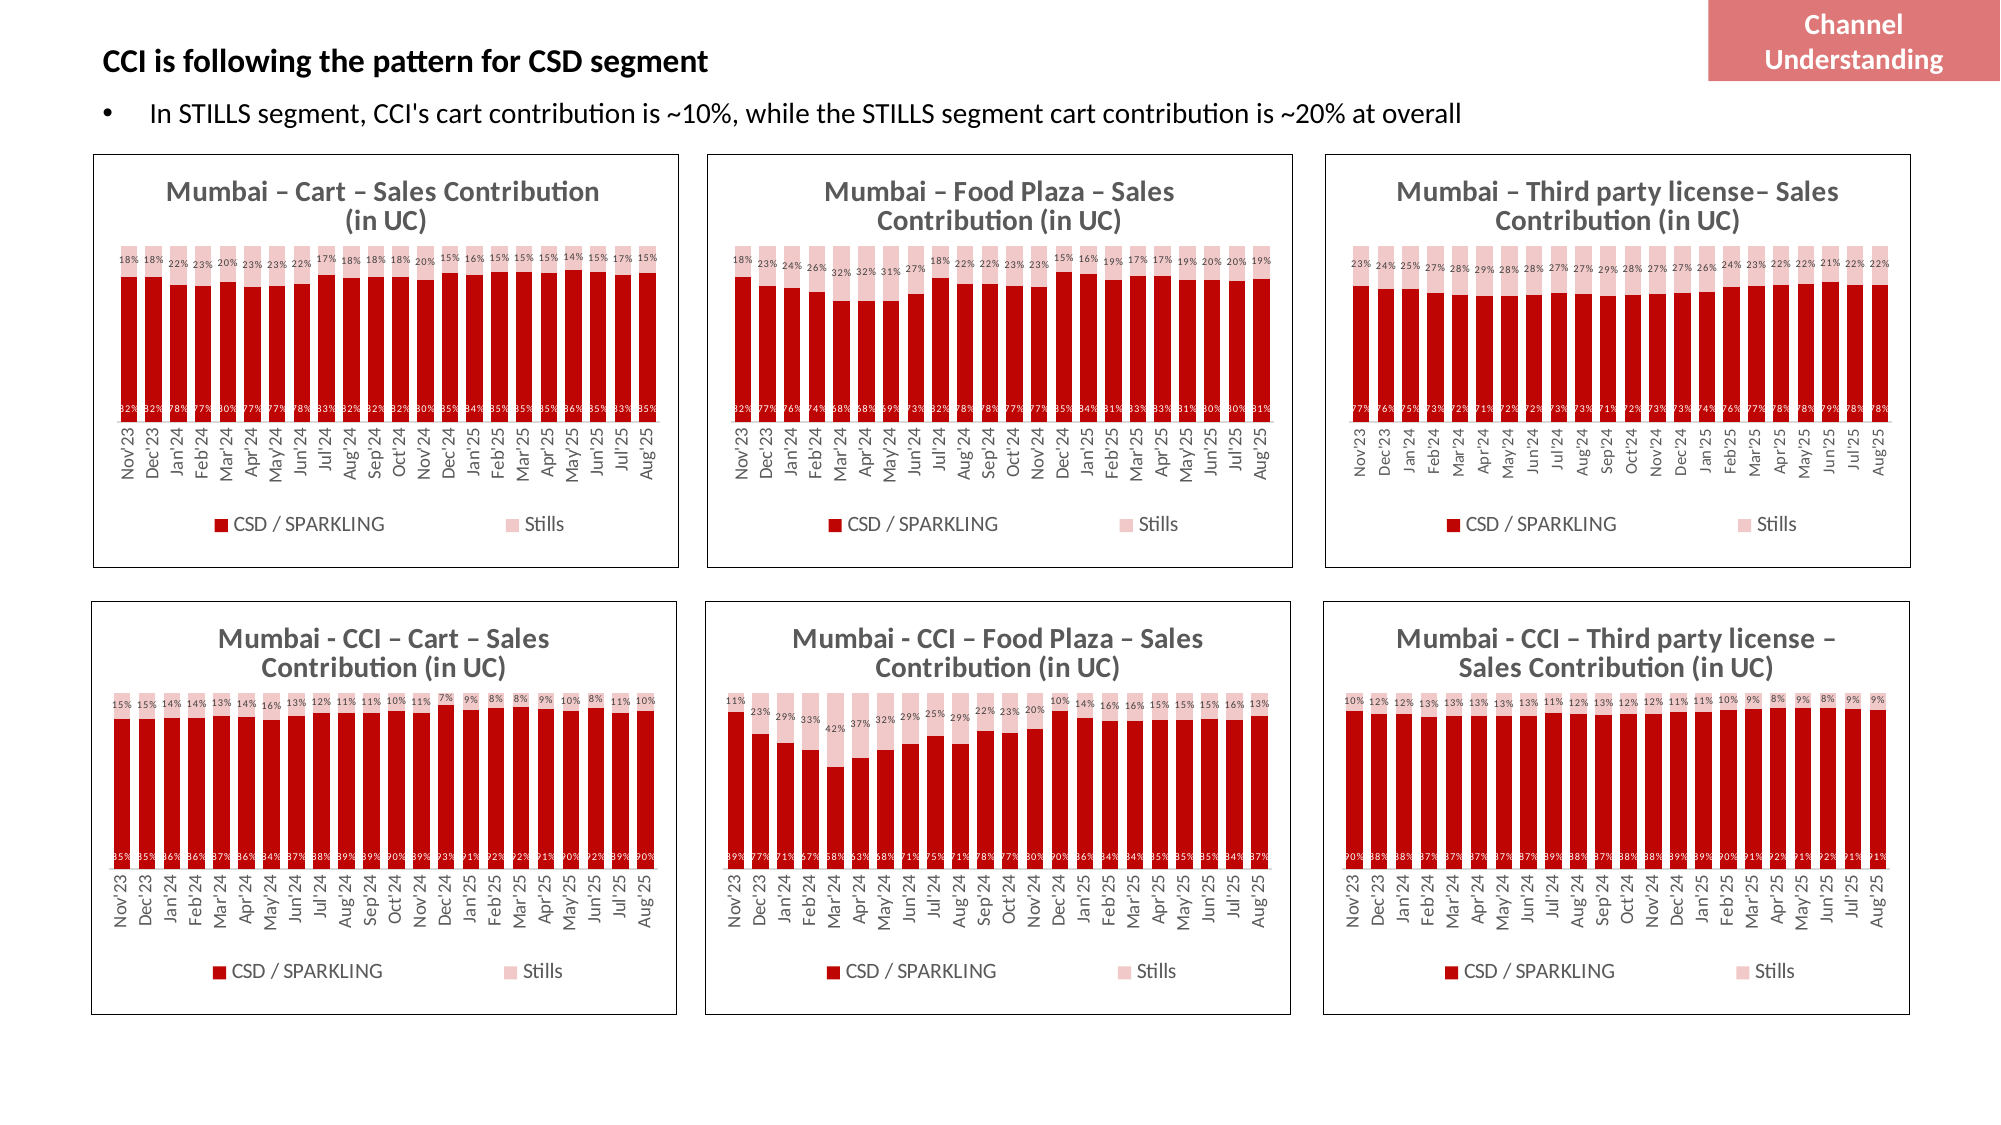

Channel Understanding
# CCI is following the pattern for CSD segment
In STILLS segment, CCI's cart contribution is ~10%, while the STILLS segment cart contribution is ~20% at overall

### Chart: Mumbai – Cart – Sales Contribution
(in UC)

| Category | CSD / SPARKLING | Stills |
|---|---|---|
|  Nov'23 | 0.8217607596577651 | 0.17823924034223487 |
|  Dec'23 | 0.8217435008037297 | 0.17825649919627037 |
|  Jan'24 | 0.7751761241145674 | 0.2248238758854327 |
|  Feb'24 | 0.7720327188207888 | 0.22796728117921114 |
|  Mar'24 | 0.795375080572439 | 0.20462491942756095 |
|  Apr'24 | 0.7682633482078954 | 0.23173665179210462 |
|  May'24 | 0.7699861371428215 | 0.2300138628571784 |
|  Jun'24 | 0.7815136665068245 | 0.2184863334931756 |
|  Jul'24 | 0.8343798134076563 | 0.16562018659234365 |
|  Aug'24 | 0.8169688613719727 | 0.18303113862802736 |
|  Sep'24 | 0.822370951867882 | 0.17762904813211816 |
| Oct'24 | 0.8241726673642354 | 0.17582733263576455 |
| Nov'24 | 0.8046363418461173 | 0.1953636581538827 |
| Dec'24 | 0.846221409622141 | 0.153778590377859 |
| Jan'25 | 0.8352583573054353 | 0.16474164269456468 |
| Feb'25 | 0.8510408812411678 | 0.14895911875883214 |
| Mar'25 | 0.85277973550802 | 0.14722026449198 |
| Apr'25 | 0.8460554577244317 | 0.15394454227556825 |
| May'25 | 0.8629065549076375 | 0.1370934450923625 |
| Jun'25 | 0.8525899068746817 | 0.14741009312531836 |
| Jul'25 | 0.8320666319625195 | 0.16793336803748046 |
| Aug'25 | 0.8477803892940439 | 0.15221961070595616 |

### Chart: Mumbai – Food Plaza – Sales Contribution (in UC)

| Category | CSD / SPARKLING | Stills |
|---|---|---|
|  Nov'23 | 0.8234193766344264 | 0.17658062336557348 |
|  Dec'23 | 0.7733874293612136 | 0.2266125706387864 |
|  Jan'24 | 0.7570433689503456 | 0.24295663104965434 |
|  Feb'24 | 0.7395182035852793 | 0.2604817964147206 |
|  Mar'24 | 0.6834713478910716 | 0.3165286521089285 |
|  Apr'24 | 0.6843011085117988 | 0.31569889148820124 |
|  May'24 | 0.6878388913612293 | 0.31216110863877067 |
|  Jun'24 | 0.7263216243016478 | 0.27367837569835207 |
|  Jul'24 | 0.8182410968913967 | 0.18175890310860324 |
|  Aug'24 | 0.7820057959181481 | 0.21799420408185188 |
|  Sep'24 | 0.7808647527539391 | 0.2191352472460609 |
| Oct'24 | 0.7687791339002954 | 0.23122086609970466 |
| Nov'24 | 0.7682399123894277 | 0.2317600876105723 |
| Dec'24 | 0.8486548152739942 | 0.15134518472600583 |
| Jan'25 | 0.8389910056667775 | 0.16100899433322244 |
| Feb'25 | 0.8059013500507898 | 0.1940986499492102 |
| Mar'25 | 0.8253231935366286 | 0.17467680646337141 |
| Apr'25 | 0.8279139697003913 | 0.17208603029960867 |
| May'25 | 0.8062167497875135 | 0.19378325021248655 |
| Jun'25 | 0.8043490398661988 | 0.1956509601338012 |
| Jul'25 | 0.8013191659697353 | 0.1986808340302647 |
| Aug'25 | 0.8134464635894774 | 0.18655353641052264 |

### Chart: Mumbai – Third party license– Sales Contribution (in UC)

| Category | CSD / SPARKLING | Stills |
|---|---|---|
|  Nov'23 | 0.7735259878276357 | 0.2264740121723643 |
|  Dec'23 | 0.7554314580092714 | 0.24456854199072867 |
|  Jan'24 | 0.7543304801647109 | 0.24566951983528898 |
|  Feb'24 | 0.7319432475208014 | 0.26805675247919863 |
|  Mar'24 | 0.7228188233645352 | 0.2771811766354648 |
|  Apr'24 | 0.712903933409221 | 0.2870960665907791 |
|  May'24 | 0.7156782582960344 | 0.2843217417039656 |
|  Jun'24 | 0.7177368105692192 | 0.2822631894307808 |
|  Jul'24 | 0.7303273656254258 | 0.26967263437457417 |
|  Aug'24 | 0.7260439485201686 | 0.2739560514798313 |
|  Sep'24 | 0.7145864614394712 | 0.28541353856052887 |
| Oct'24 | 0.7217813779948683 | 0.27821862200513164 |
| Nov'24 | 0.7277169181188518 | 0.2722830818811482 |
| Dec'24 | 0.7296264383085815 | 0.2703735616914185 |
| Jan'25 | 0.7396118813351202 | 0.2603881186648798 |
| Feb'25 | 0.7645619045243515 | 0.23543809547564856 |
| Mar'25 | 0.7724503358905798 | 0.22754966410942015 |
| Apr'25 | 0.7783584199937295 | 0.22164158000627057 |
| May'25 | 0.7843135466351044 | 0.21568645336489545 |
| Jun'25 | 0.7946018726899987 | 0.20539812731000132 |
| Jul'25 | 0.7759947439608927 | 0.22400525603910731 |
| Aug'25 | 0.777087050259926 | 0.22291294974007397 |

### Chart: Mumbai - CCI – Cart – Sales Contribution (in UC)

| Category | CSD / SPARKLING | Stills |
|---|---|---|
|  Nov'23 | 0.8547940459985032 | 0.14520595400149675 |
|  Dec'23 | 0.8540094163365965 | 0.14599058366340334 |
|  Jan'24 | 0.8569136123504777 | 0.14308638764952233 |
|  Feb'24 | 0.8579366526076271 | 0.14206334739237295 |
|  Mar'24 | 0.8711255879173848 | 0.12887441208261513 |
|  Apr'24 | 0.861112923217431 | 0.138887076782569 |
|  May'24 | 0.8440739373536426 | 0.15592606264635755 |
|  Jun'24 | 0.8712807054582976 | 0.1287192945417024 |
|  Jul'24 | 0.8847441415590628 | 0.11525585844093733 |
|  Aug'24 | 0.8851991115709391 | 0.1148008884290608 |
|  Sep'24 | 0.8879323461419533 | 0.11206765385804666 |
| Oct'24 | 0.8957258300068153 | 0.10427416999318469 |
| Nov'24 | 0.8856841766949126 | 0.11431582330508736 |
| Dec'24 | 0.929418343751501 | 0.07058165624849905 |
| Jan'25 | 0.9051813645041364 | 0.09481863549586363 |
| Feb'25 | 0.9171152306817787 | 0.08288476931822138 |
| Mar'25 | 0.9210656935327141 | 0.07893430646728607 |
| Apr'25 | 0.9080515980678038 | 0.09194840193219626 |
| May'25 | 0.9003279413390324 | 0.09967205866096764 |
| Jun'25 | 0.9168056094831327 | 0.08319439051686728 |
| Jul'25 | 0.8879480454309362 | 0.11205195456906385 |
| Aug'25 | 0.8986360364893885 | 0.10136396351061153 |

### Chart: Mumbai - CCI – Food Plaza – Sales Contribution (in UC)

| Category | CSD / SPARKLING | Stills |
|---|---|---|
|  Nov'23 | 0.8946905250806688 | 0.10530947491933118 |
|  Dec'23 | 0.7700172032440402 | 0.2299827967559597 |
|  Jan'24 | 0.714280422300426 | 0.285719577699574 |
|  Feb'24 | 0.674993916781572 | 0.32500608321842805 |
|  Mar'24 | 0.5810647764120352 | 0.41893522358796464 |
|  Apr'24 | 0.630719118015535 | 0.36928088198446507 |
|  May'24 | 0.6752694221268964 | 0.3247305778731035 |
|  Jun'24 | 0.7117133704017381 | 0.2882866295982619 |
|  Jul'24 | 0.7533610561589084 | 0.24663894384109172 |
|  Aug'24 | 0.7091019390208282 | 0.2908980609791718 |
|  Sep'24 | 0.7819332332778973 | 0.2180667667221028 |
| Oct'24 | 0.7742907976672926 | 0.2257092023327073 |
| Nov'24 | 0.7955752856415108 | 0.20442471435848922 |
| Dec'24 | 0.8983737000069798 | 0.10162629999302017 |
| Jan'25 | 0.8565398820087294 | 0.14346011799127054 |
| Feb'25 | 0.8420036805960771 | 0.15799631940392295 |
| Mar'25 | 0.8407357372960615 | 0.15926426270393848 |
| Apr'25 | 0.8467771588881777 | 0.1532228411118223 |
| May'25 | 0.8453975879745426 | 0.15460241202545752 |
| Jun'25 | 0.8531516970676518 | 0.14684830293234816 |
| Jul'25 | 0.8449415938990392 | 0.1550584061009608 |
| Aug'25 | 0.8666202011293971 | 0.13337979887060297 |

### Chart: Mumbai - CCI – Third party license – Sales Contribution (in UC)

| Category | CSD / SPARKLING | Stills |
|---|---|---|
|  Nov'23 | 0.8989721680464288 | 0.1010278319535712 |
|  Dec'23 | 0.8825315678755962 | 0.11746843212440379 |
|  Jan'24 | 0.8791957215642441 | 0.12080427843575588 |
|  Feb'24 | 0.8660573545468626 | 0.1339426454531374 |
|  Mar'24 | 0.868745208660509 | 0.13125479133949106 |
|  Apr'24 | 0.870658321070886 | 0.12934167892911394 |
|  May'24 | 0.8665902348279716 | 0.13340976517202838 |
|  Jun'24 | 0.8705234348233317 | 0.12947656517666828 |
|  Jul'24 | 0.8856287078418058 | 0.11437129215819418 |
|  Aug'24 | 0.8785153645139931 | 0.12148463548600688 |
|  Sep'24 | 0.8743129975500399 | 0.1256870024499602 |
| Oct'24 | 0.879954570146478 | 0.12004542985352196 |
| Nov'24 | 0.8833462195081332 | 0.1166537804918668 |
| Dec'24 | 0.8904035022268688 | 0.1095964977731312 |
| Jan'25 | 0.8940924440137874 | 0.1059075559862125 |
| Feb'25 | 0.901564801488239 | 0.09843519851176094 |
| Mar'25 | 0.908124363826668 | 0.09187563617333211 |
| Apr'25 | 0.9164630022053047 | 0.08353699779469527 |
| May'25 | 0.913445493810772 | 0.086554506189228 |
| Jun'25 | 0.9156392924553415 | 0.08436070754465852 |
| Jul'25 | 0.9103925992010501 | 0.08960740079894992 |
| Aug'25 | 0.9052308969304196 | 0.09476910306958035 |